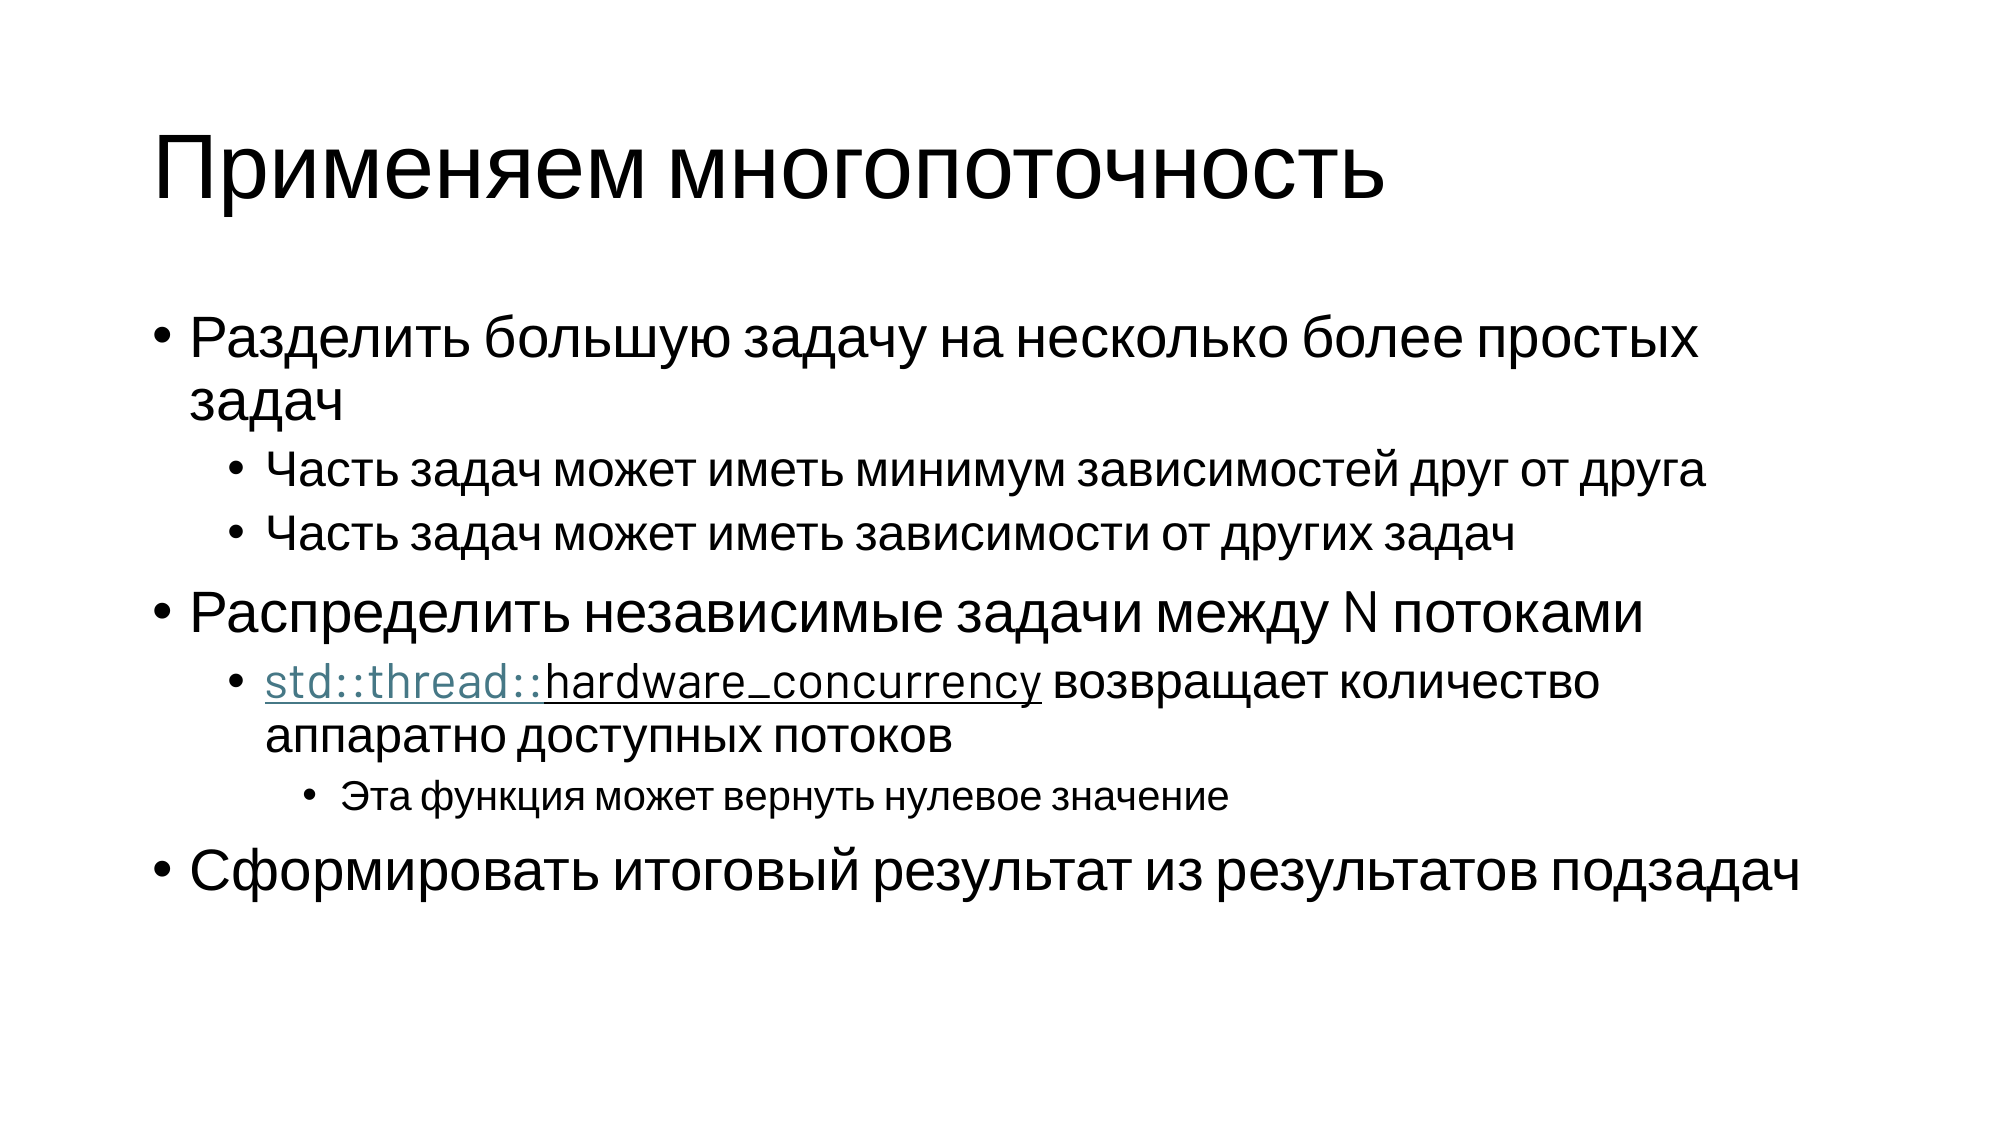

# Применяем многопоточность
Разделить большую задачу на несколько более простых задач
Часть задач может иметь минимум зависимостей друг от друга
Часть задач может иметь зависимости от других задач
Распределить независимые задачи между N потоками
std::thread::hardware_concurrency возвращает количество аппаратно доступных потоков
Эта функция может вернуть нулевое значение
Сформировать итоговый результат из результатов подзадач